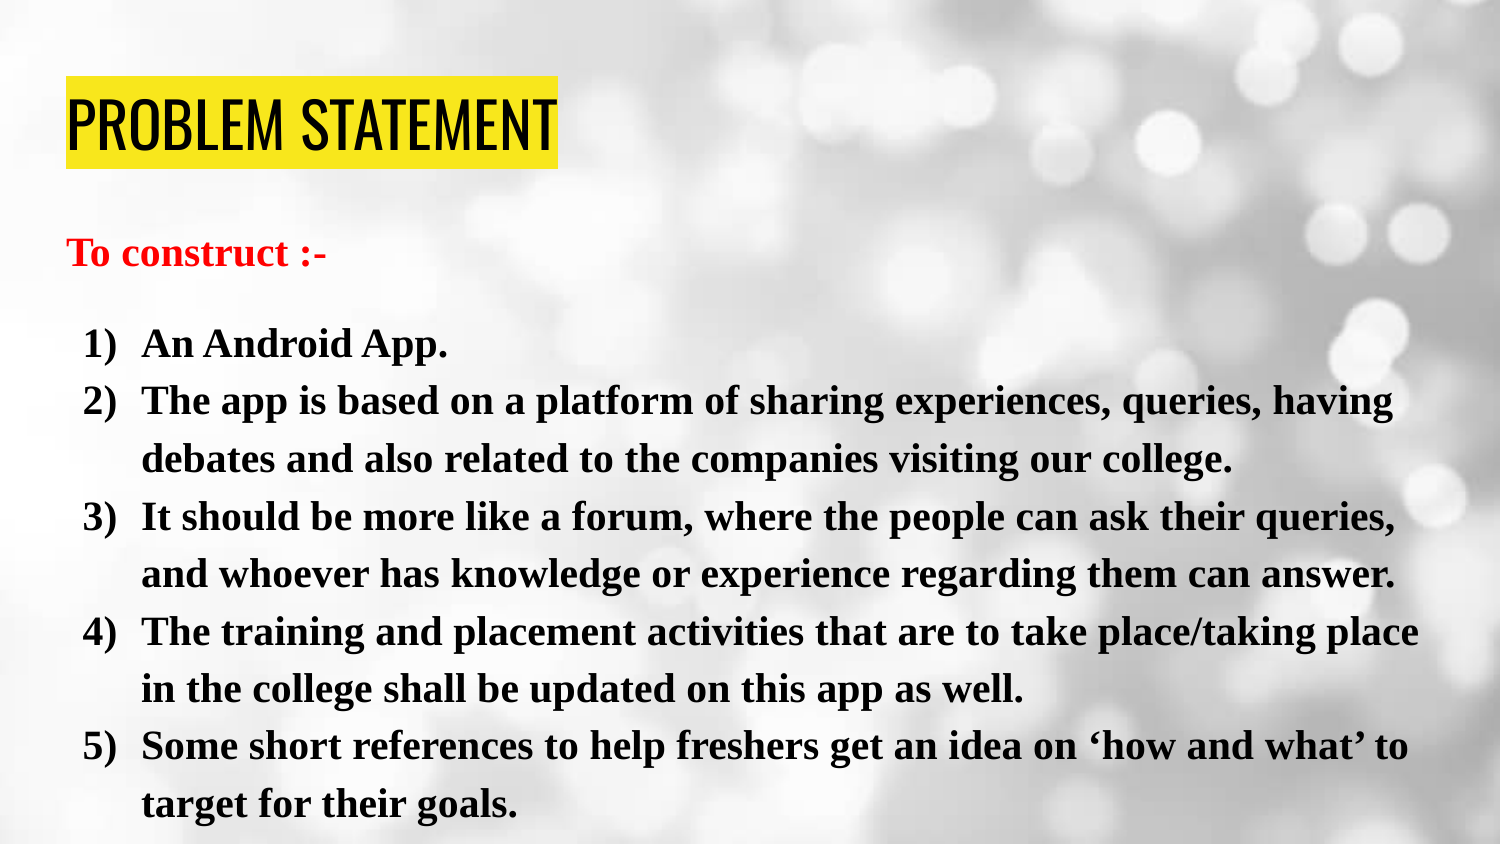

# PROBLEM STATEMENT
To construct :-
An Android App.
The app is based on a platform of sharing experiences, queries, having debates and also related to the companies visiting our college.
It should be more like a forum, where the people can ask their queries, and whoever has knowledge or experience regarding them can answer.
The training and placement activities that are to take place/taking place in the college shall be updated on this app as well.
Some short references to help freshers get an idea on ‘how and what’ to target for their goals.